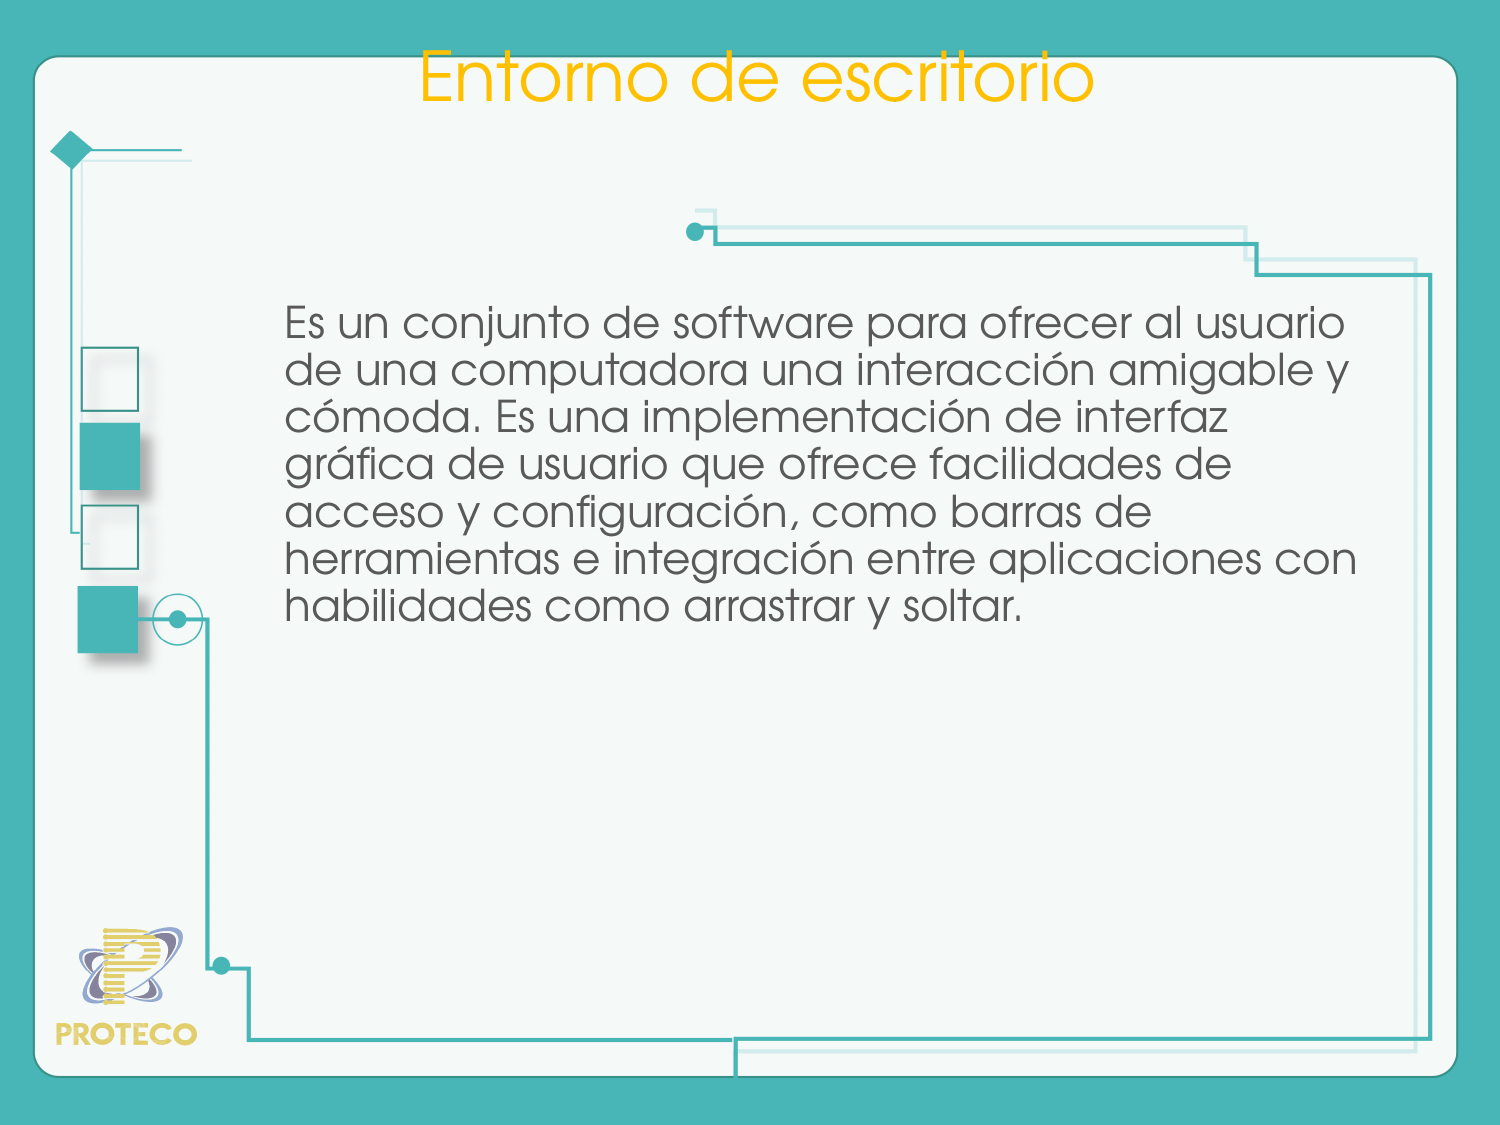

# Entorno de escritorio
Es un conjunto de software para ofrecer al usuario de una computadora una interacción amigable y cómoda. Es una implementación de interfaz gráfica de usuario que ofrece facilidades de acceso y configuración, como barras de herramientas e integración entre aplicaciones con habilidades como arrastrar y soltar.